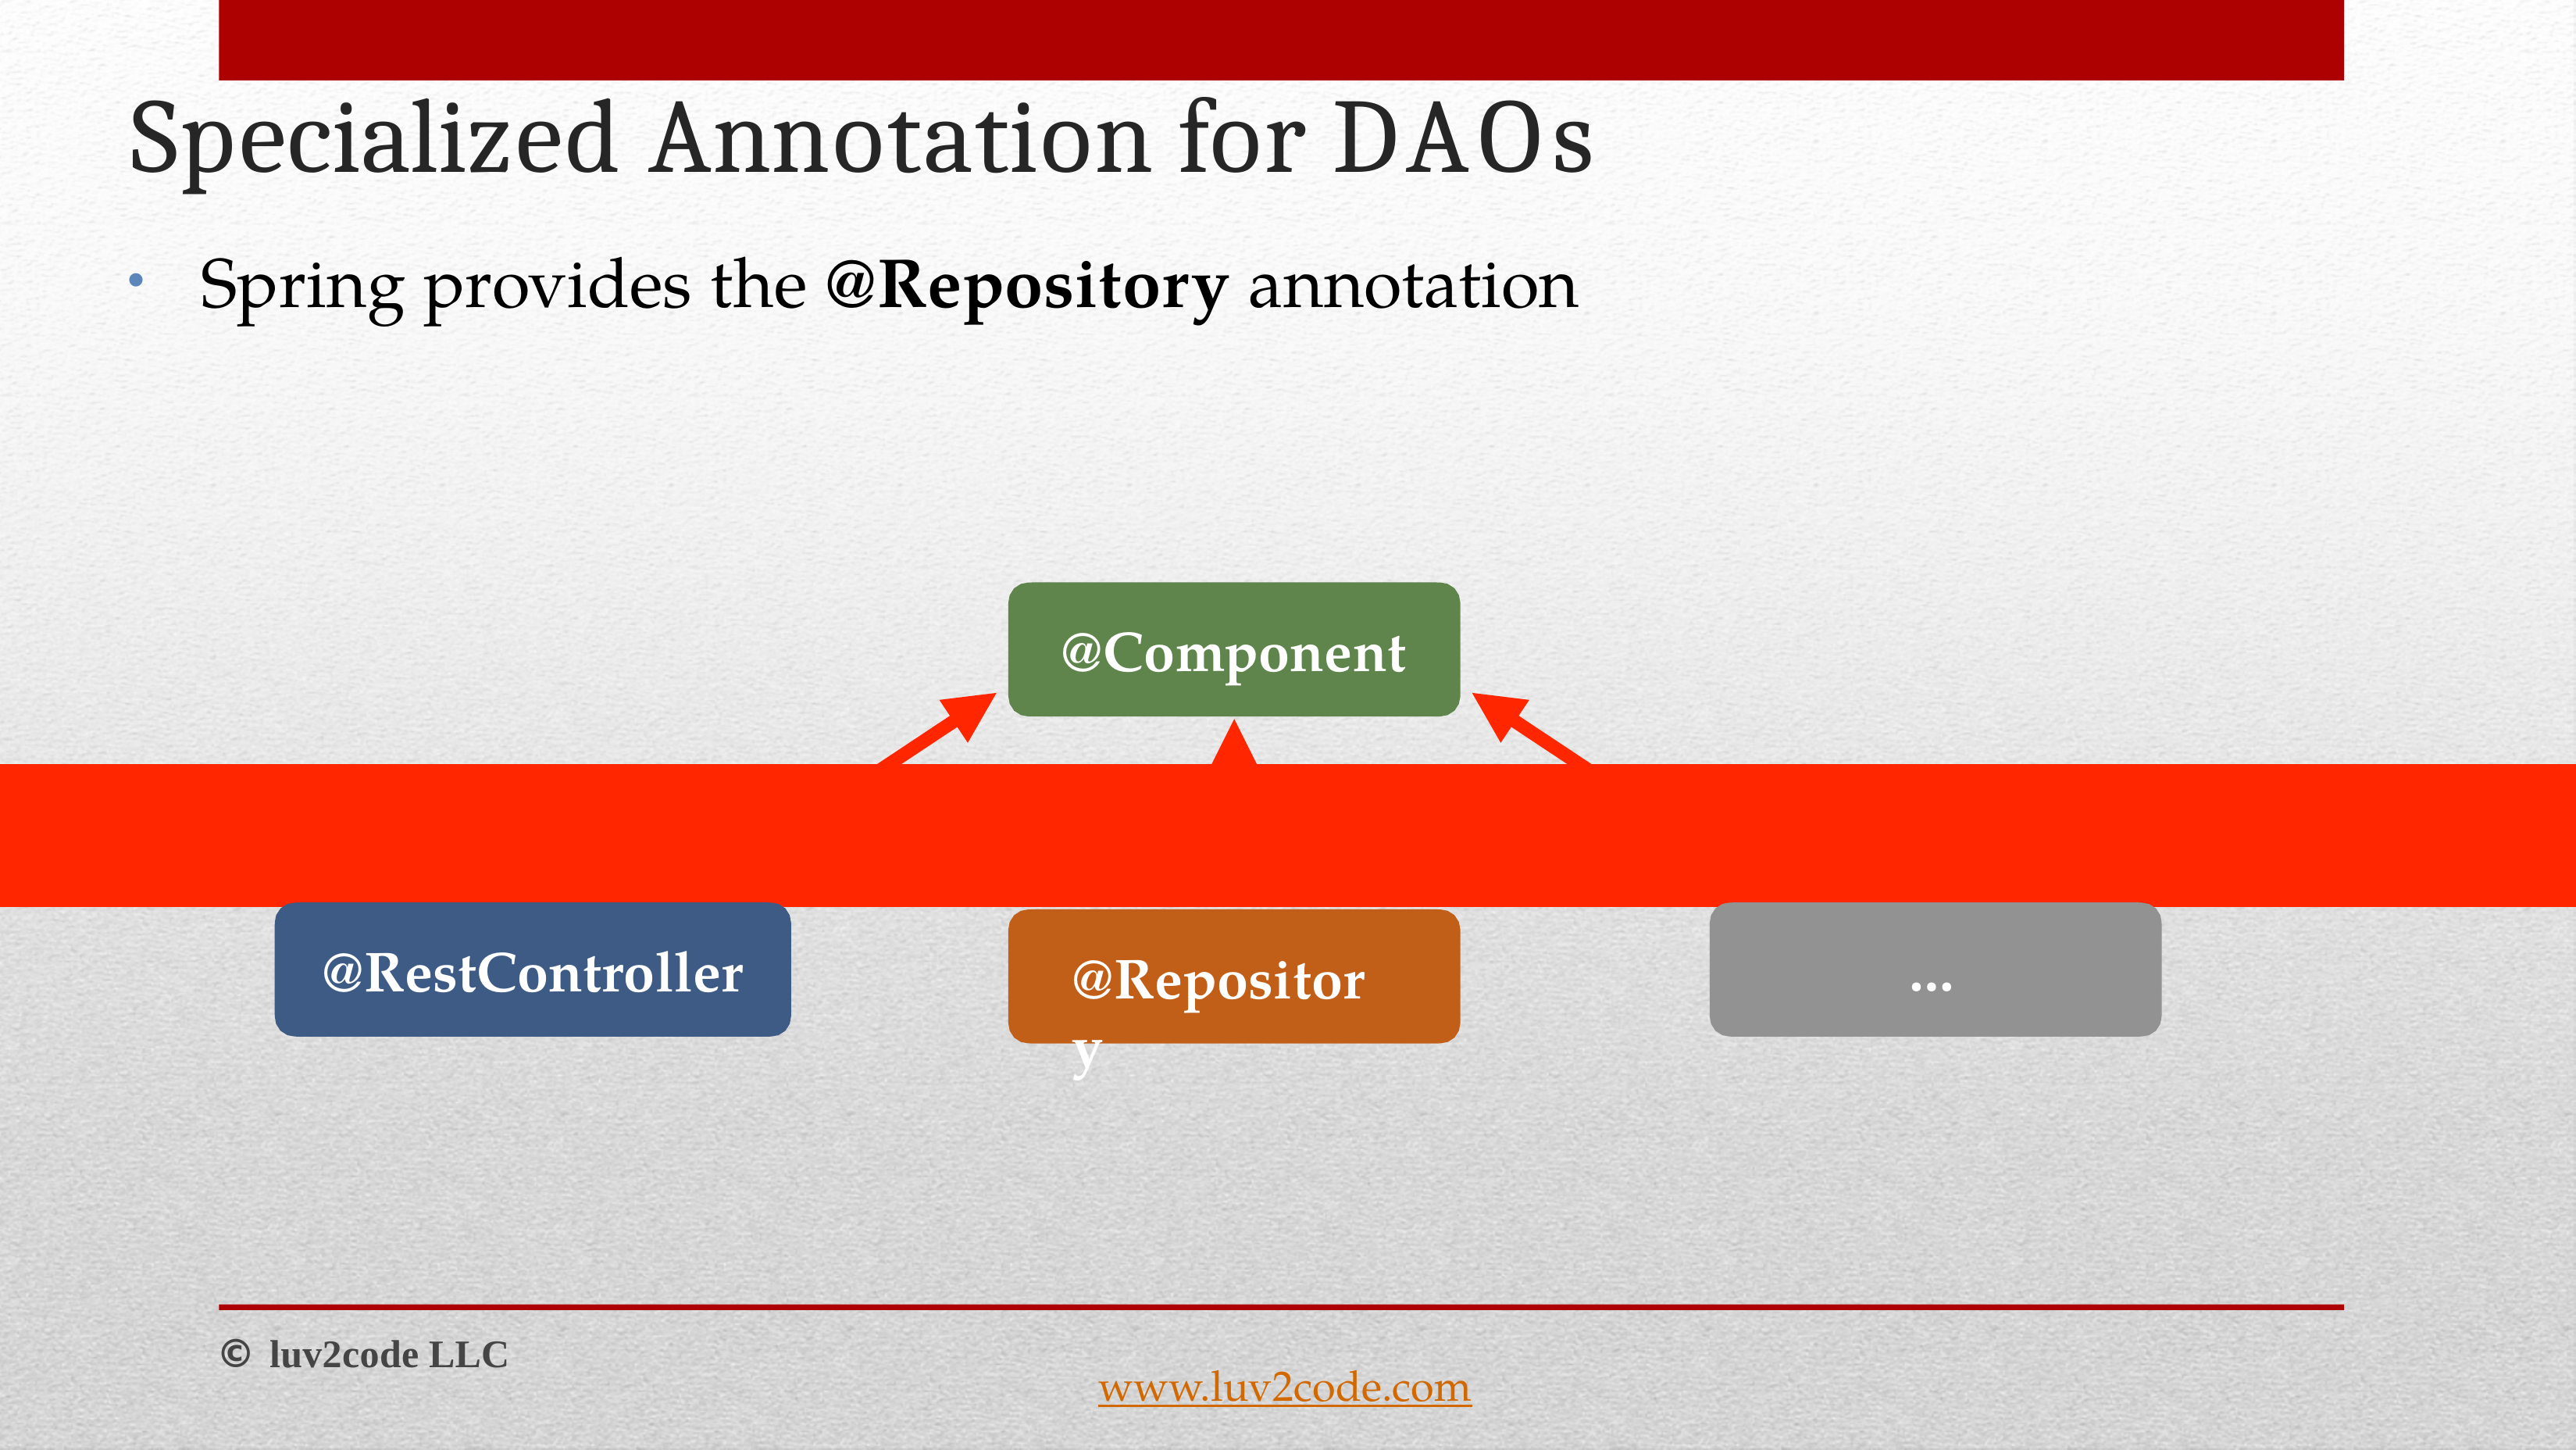

# Specialized Annotation for DAOs
Spring provides the @Repository annotation

@Component

@RestController
…
@Repository
© luv2code LLC
www.luv2code.com